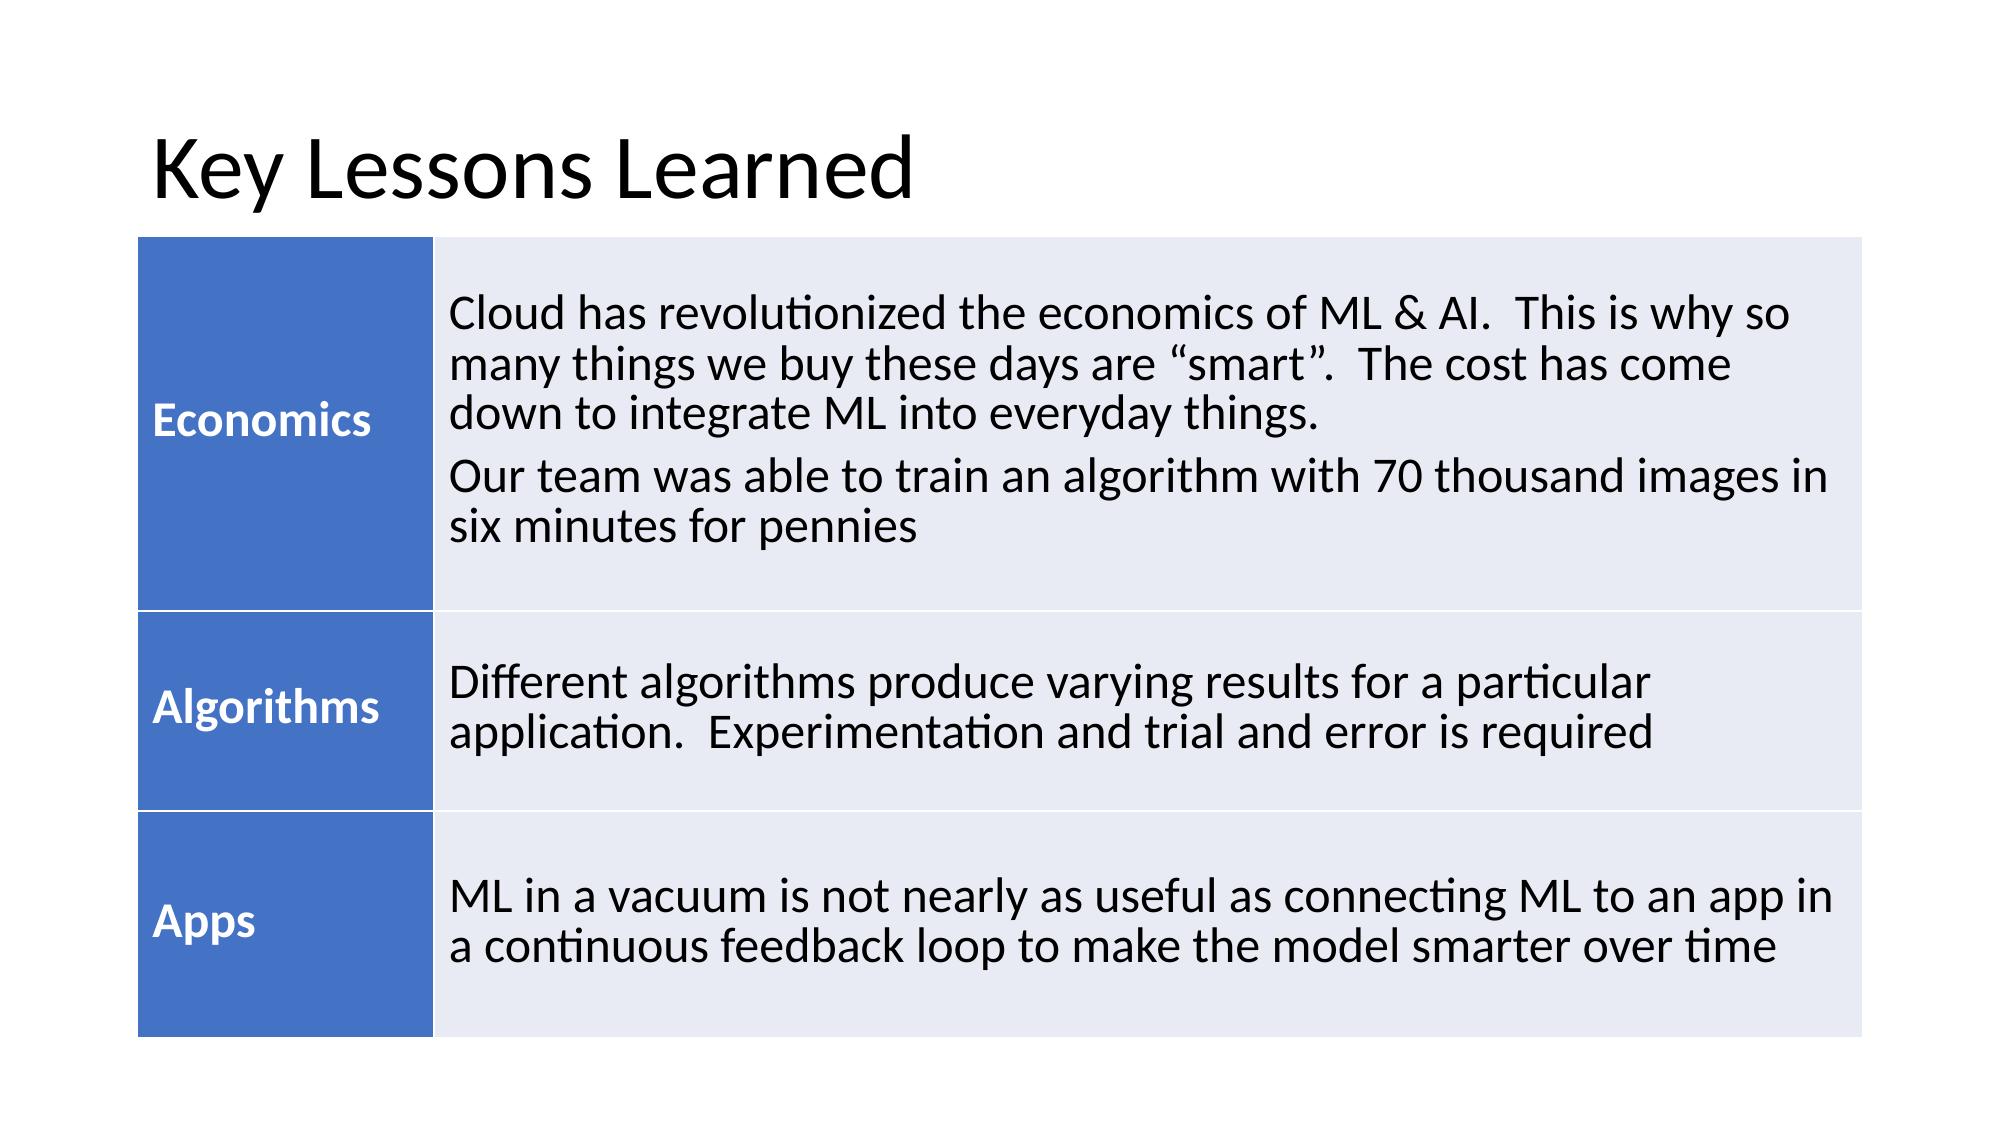

# Key Lessons Learned
| Economics | Cloud has revolutionized the economics of ML & AI. This is why so many things we buy these days are “smart”. The cost has come down to integrate ML into everyday things. Our team was able to train an algorithm with 70 thousand images in six minutes for pennies |
| --- | --- |
| Algorithms | Different algorithms produce varying results for a particular application. Experimentation and trial and error is required |
| Apps | ML in a vacuum is not nearly as useful as connecting ML to an app in a continuous feedback loop to make the model smarter over time |